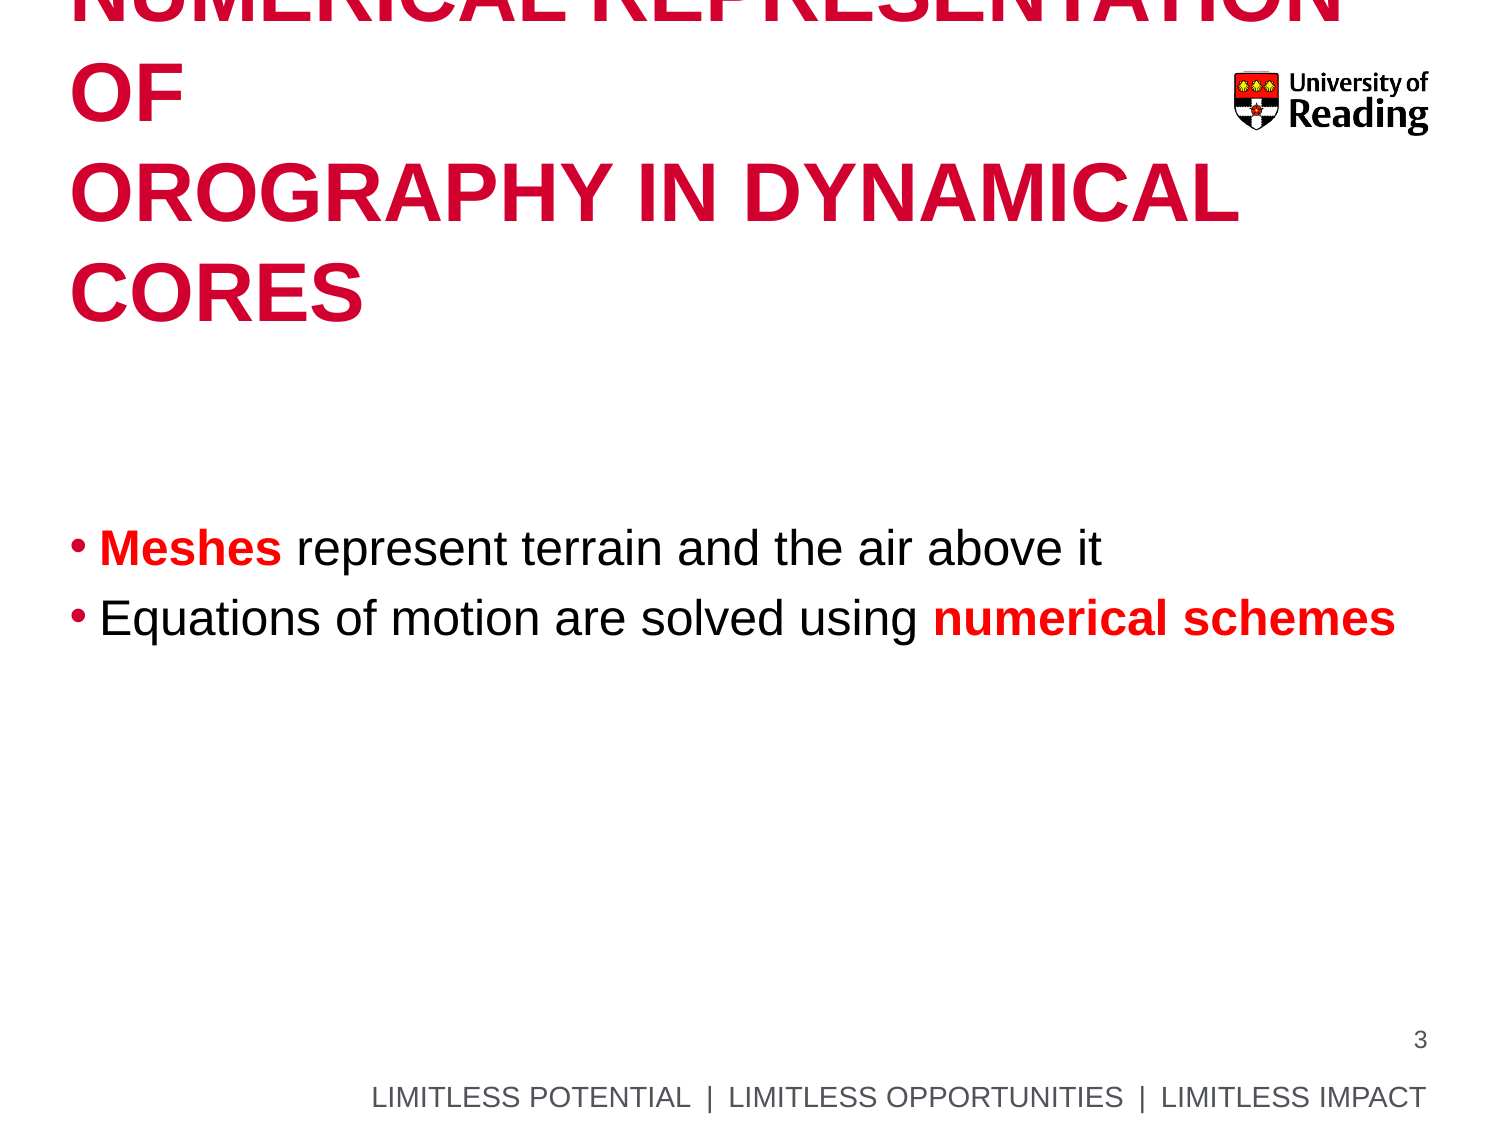

# Numerical representation of orography in dynamical cores
Meshes represent terrain and the air above it
Equations of motion are solved using numerical schemes
3